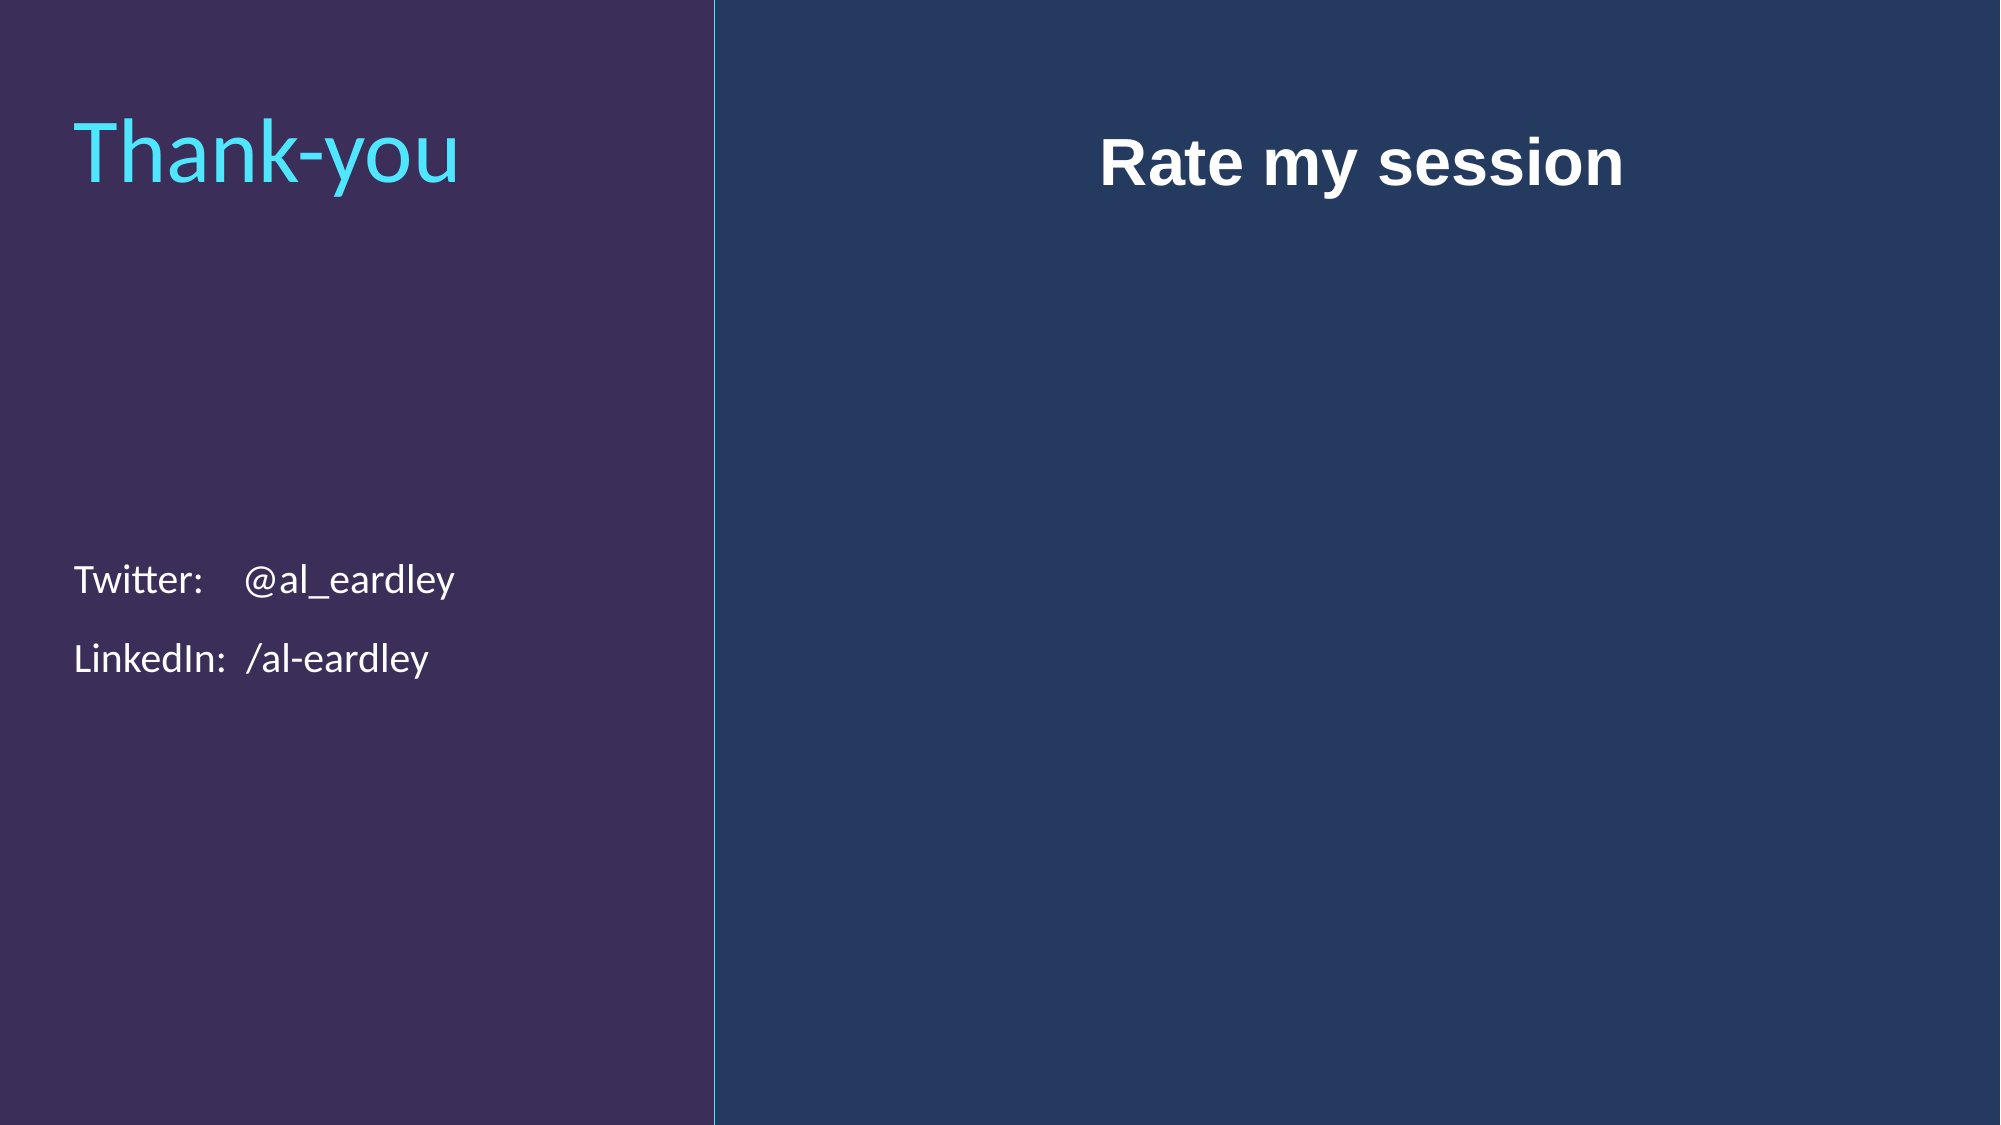

Rate my session
# Thank-you
Twitter:    @al_eardley
LinkedIn:  /al-eardley